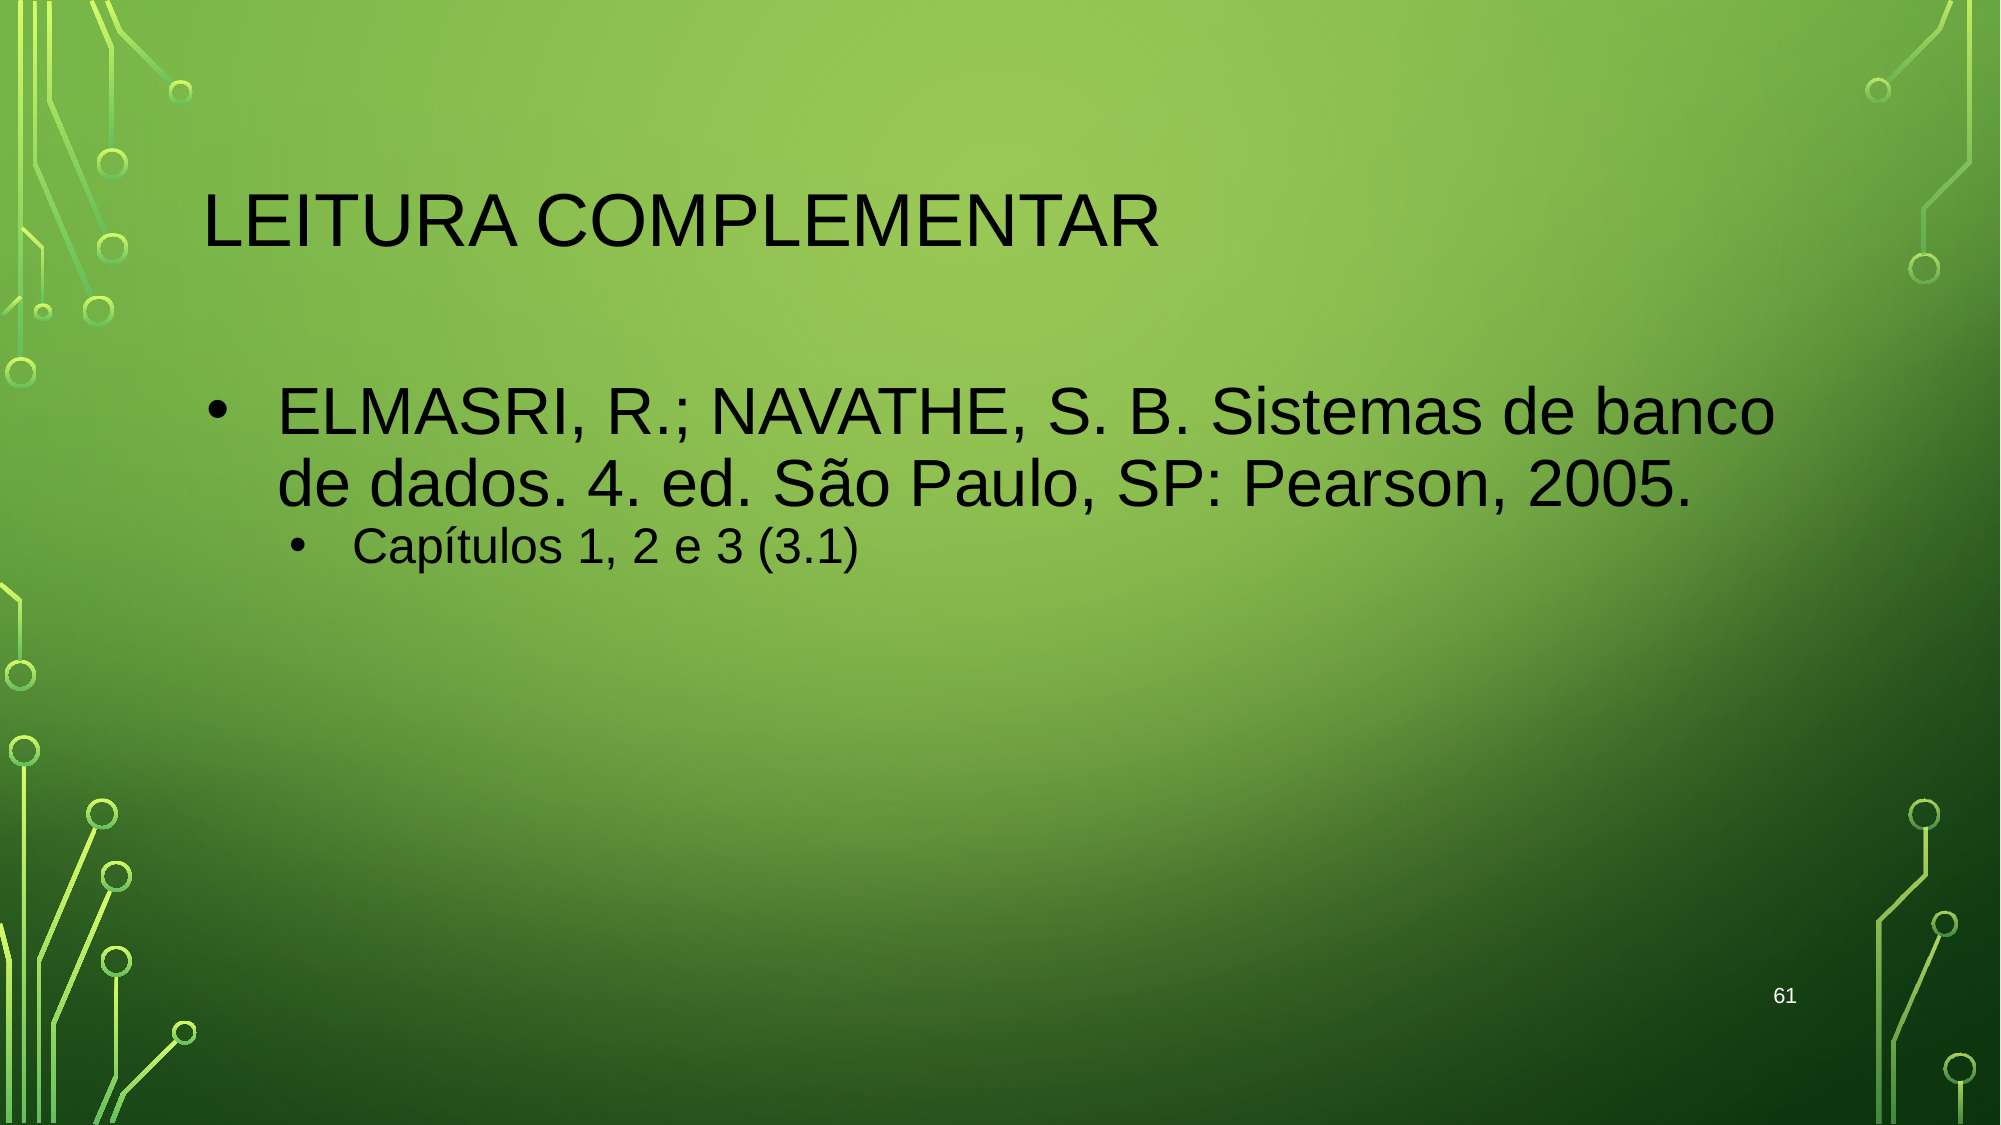

# LEITURA COMPLEMENTAR
ELMASRI, R.; NAVATHE, S. B. Sistemas de banco de dados. 4. ed. São Paulo, SP: Pearson, 2005.
Capítulos 1, 2 e 3 (3.1)
61